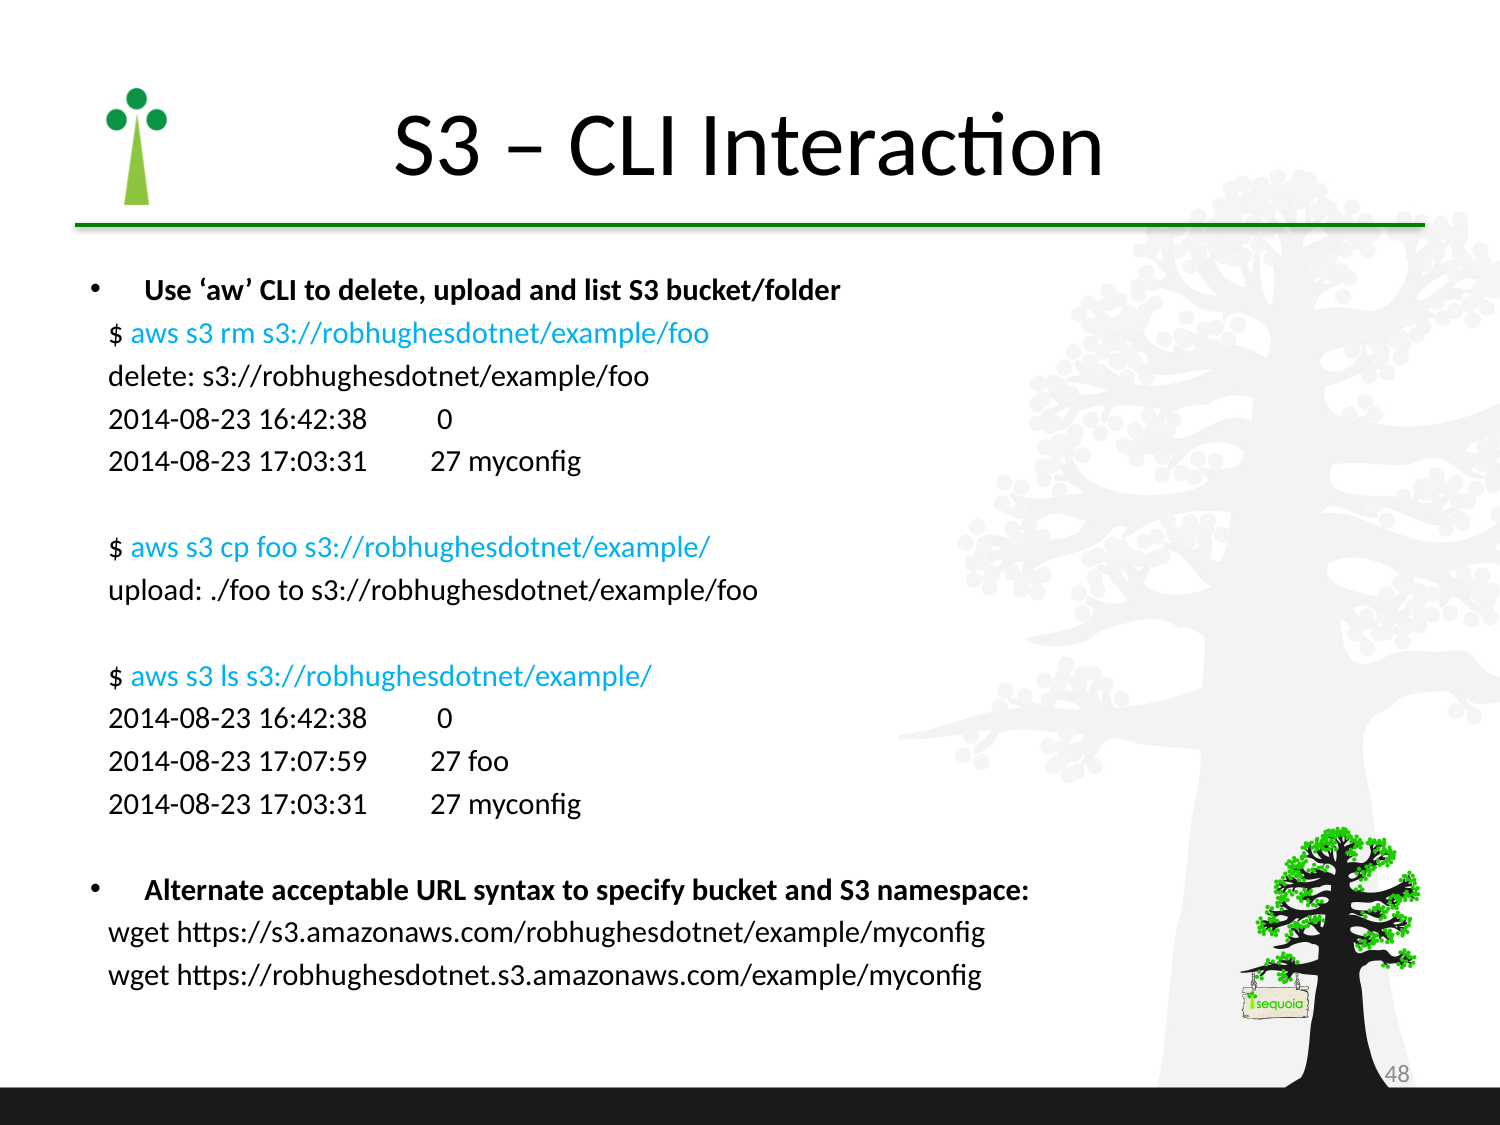

# S3 – CLI Interaction
Use ‘aw’ CLI to delete, upload and list S3 bucket/folder
$ aws s3 rm s3://robhughesdotnet/example/foo
delete: s3://robhughesdotnet/example/foo
2014-08-23 16:42:38          0
2014-08-23 17:03:31         27 myconfig

$ aws s3 cp foo s3://robhughesdotnet/example/
upload: ./foo to s3://robhughesdotnet/example/foo

$ aws s3 ls s3://robhughesdotnet/example/
2014-08-23 16:42:38          0
2014-08-23 17:07:59         27 foo
2014-08-23 17:03:31         27 myconfig

Alternate acceptable URL syntax to specify bucket and S3 namespace:
wget https://s3.amazonaws.com/robhughesdotnet/example/myconfig
wget https://robhughesdotnet.s3.amazonaws.com/example/myconfig
48